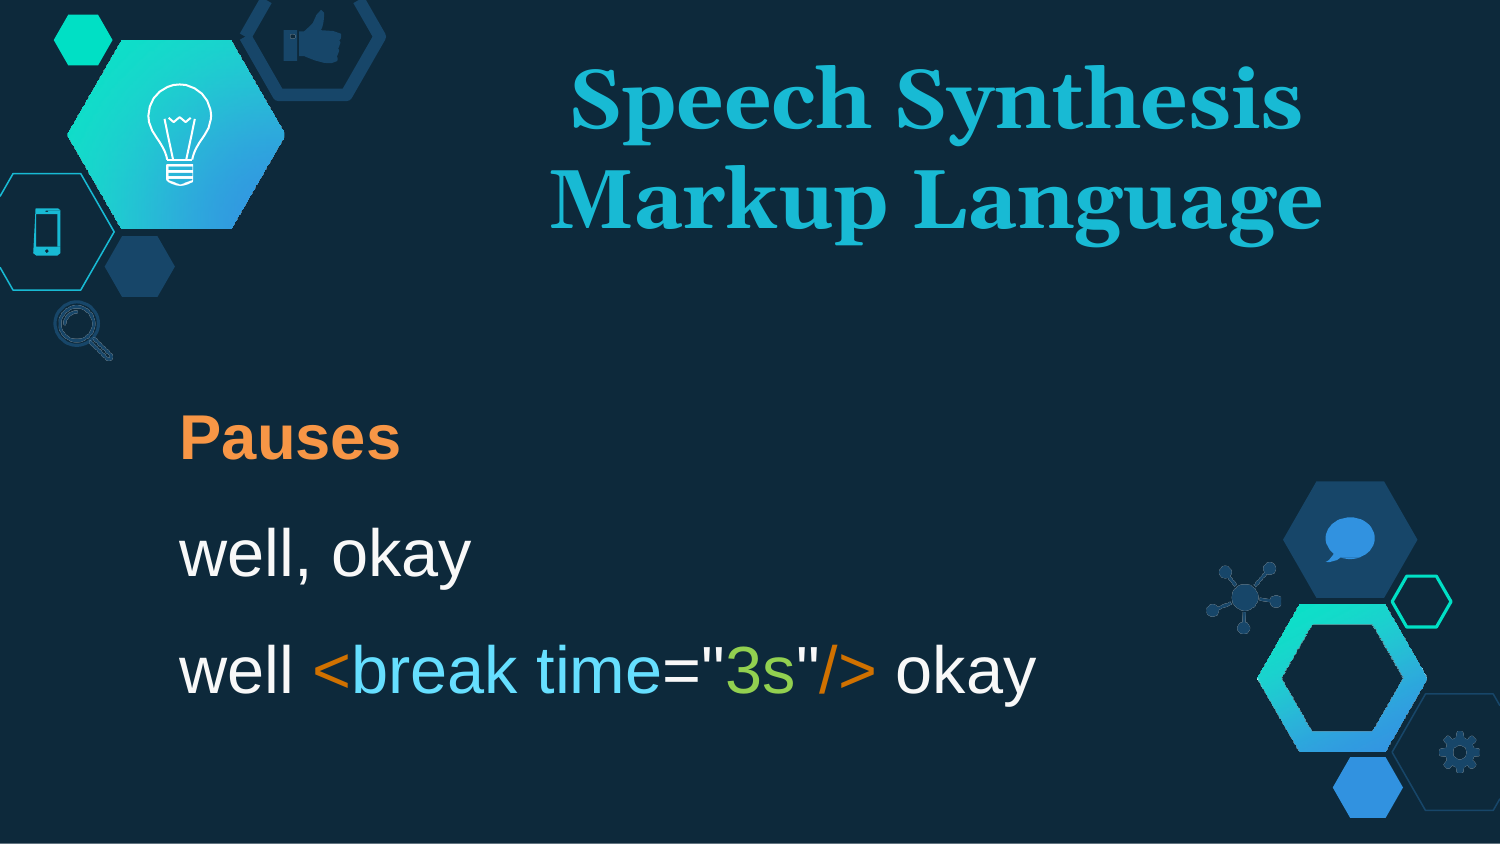

Speech Synthesis Markup Language

Pauses
well, okay
well <break time="3s"/> okay